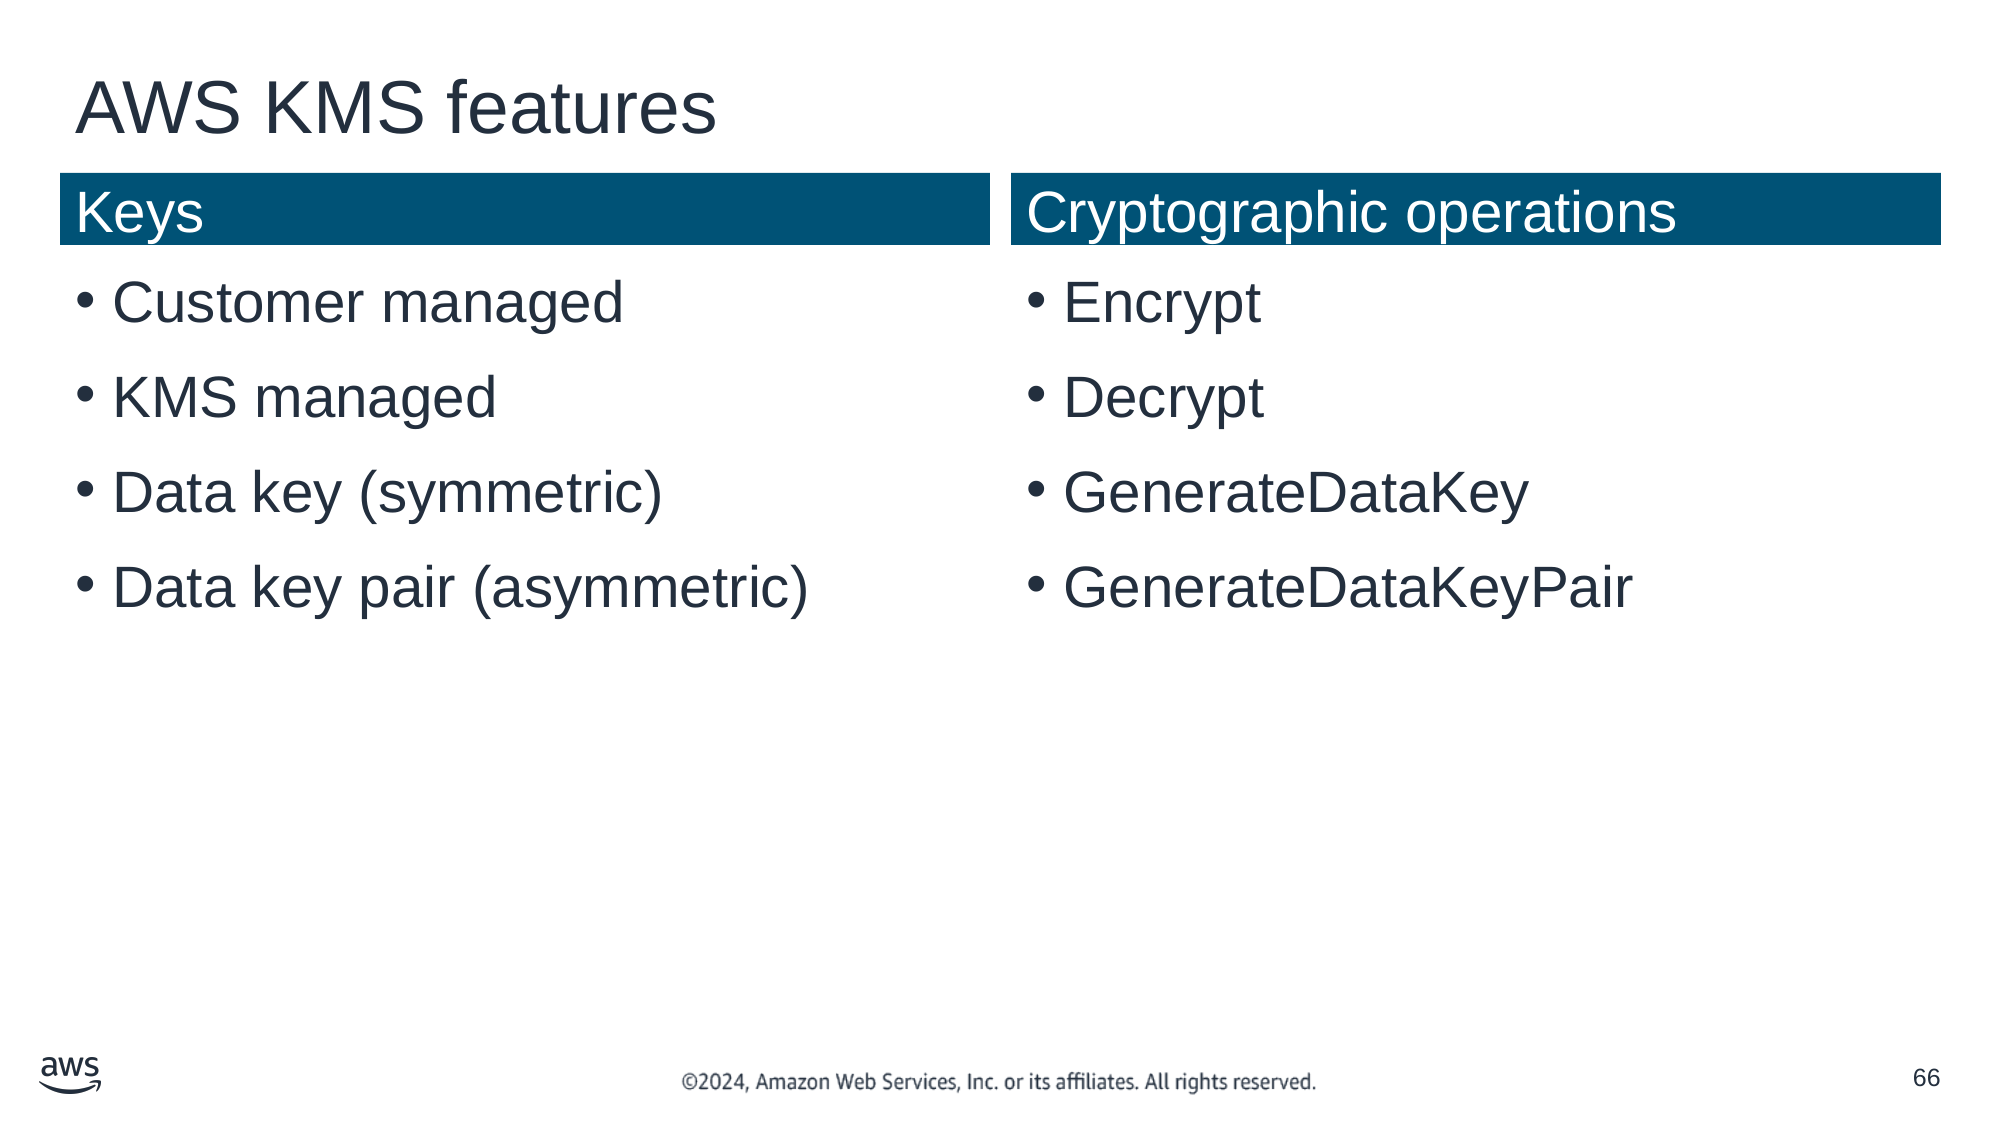

# AWS KMS features
Keys
Cryptographic operations
Customer managed
KMS managed
Data key (symmetric)
Data key pair (asymmetric)

Encrypt
Decrypt
GenerateDataKey
GenerateDataKeyPair

66